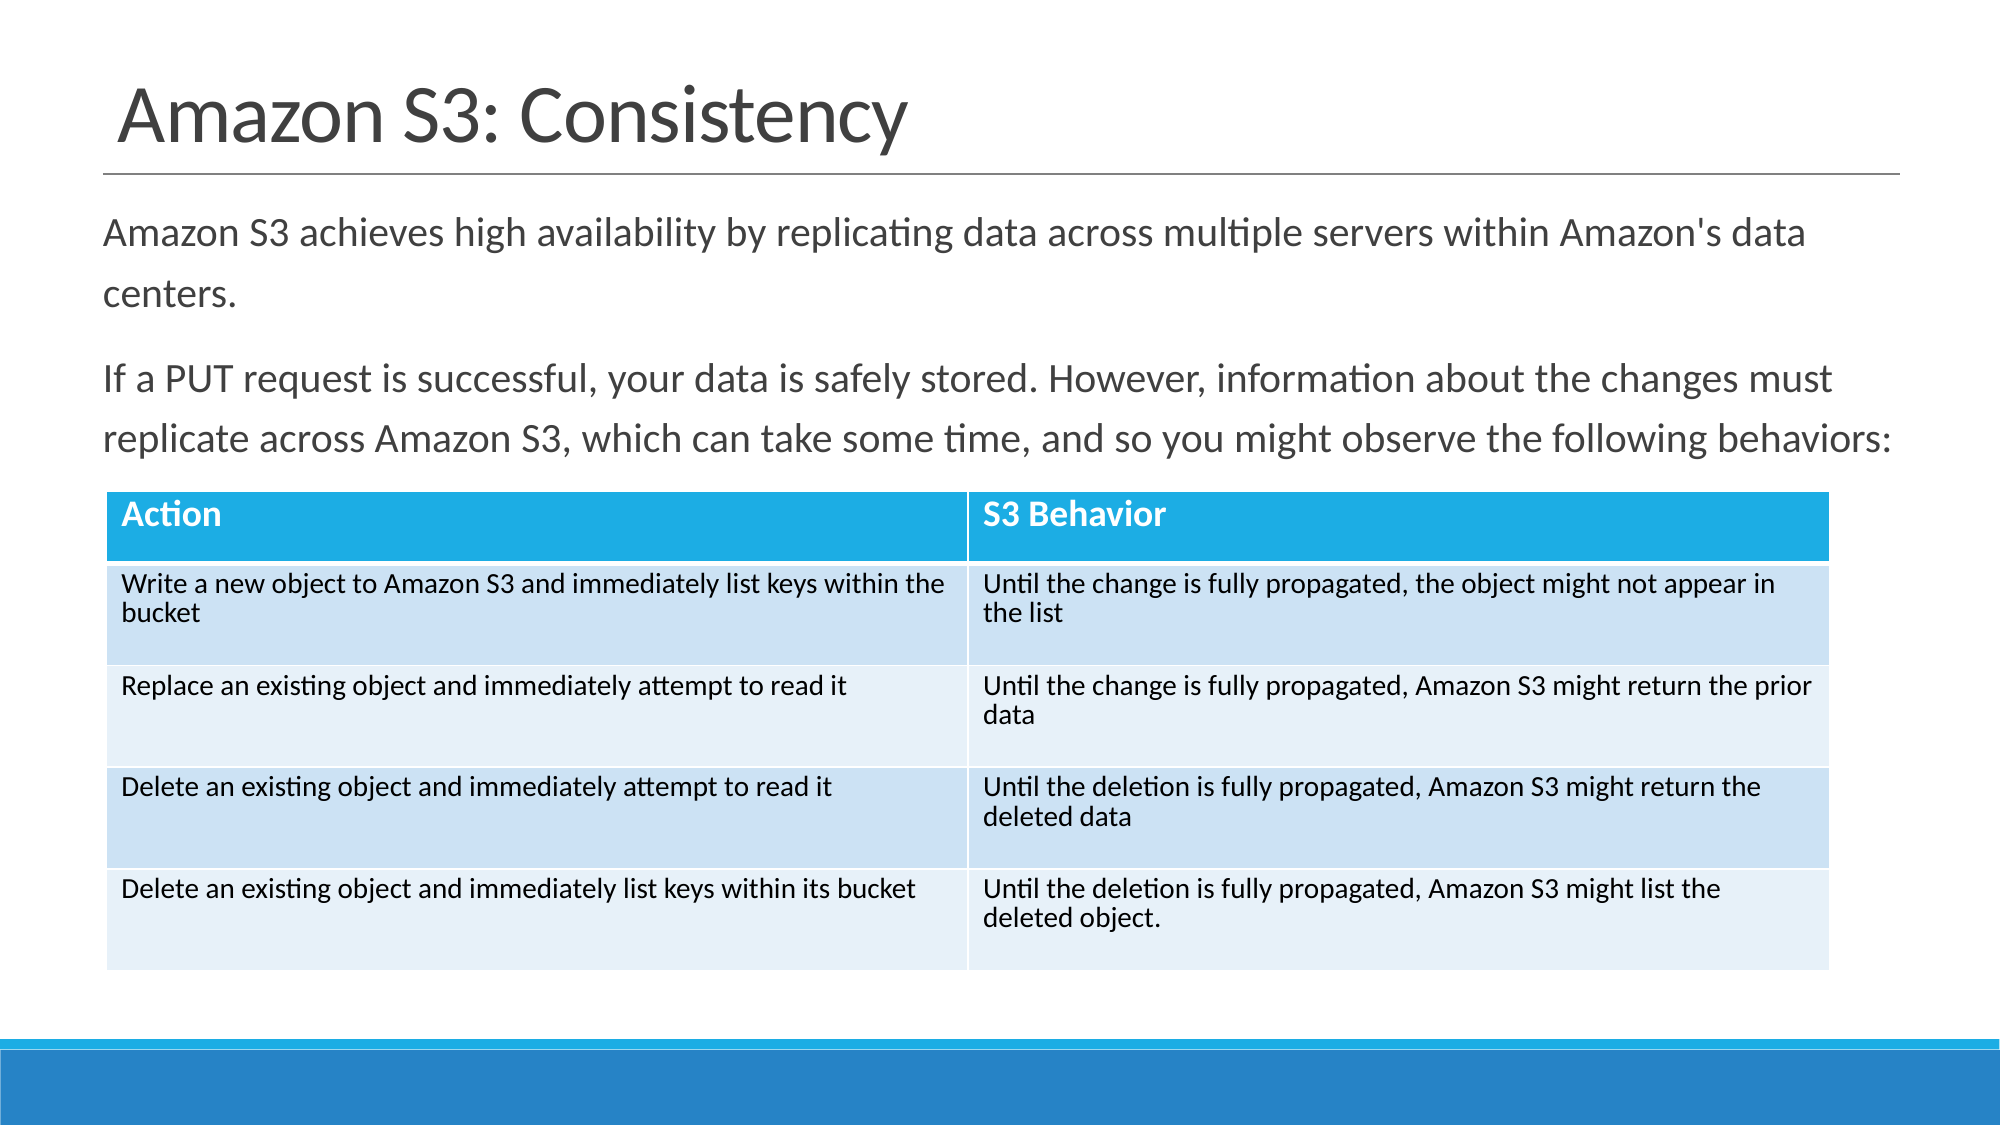

# Amazon S3: Consistency
Amazon S3 achieves high availability by replicating data across multiple servers within Amazon's data centers.
If a PUT request is successful, your data is safely stored. However, information about the changes must replicate across Amazon S3, which can take some time, and so you might observe the following behaviors:

| Action | S3 Behavior |
| --- | --- |
| Write a new object to Amazon S3 and immediately list keys within the bucket | Until the change is fully propagated, the object might not appear in the list |
| Replace an existing object and immediately attempt to read it | Until the change is fully propagated, Amazon S3 might return the prior data |
| Delete an existing object and immediately attempt to read it | Until the deletion is fully propagated, Amazon S3 might return the deleted data |
| Delete an existing object and immediately list keys within its bucket | Until the deletion is fully propagated, Amazon S3 might list the deleted object. |